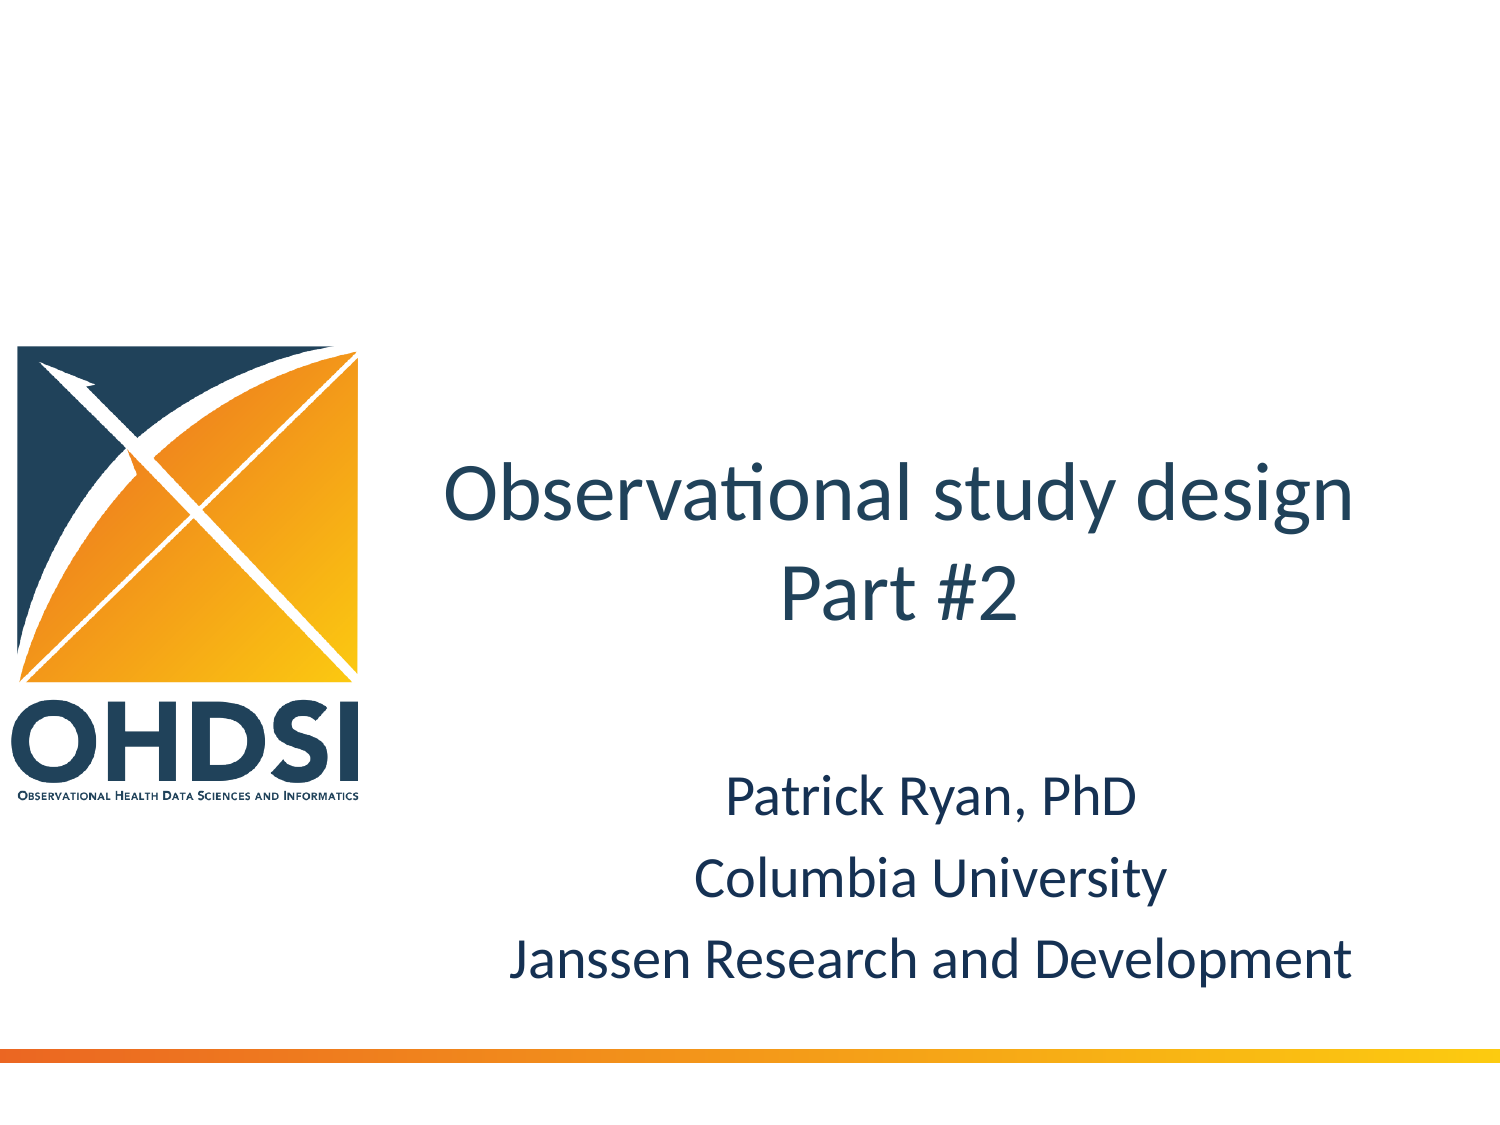

# Observational study design Part #2
Patrick Ryan, PhD
Columbia University
Janssen Research and Development